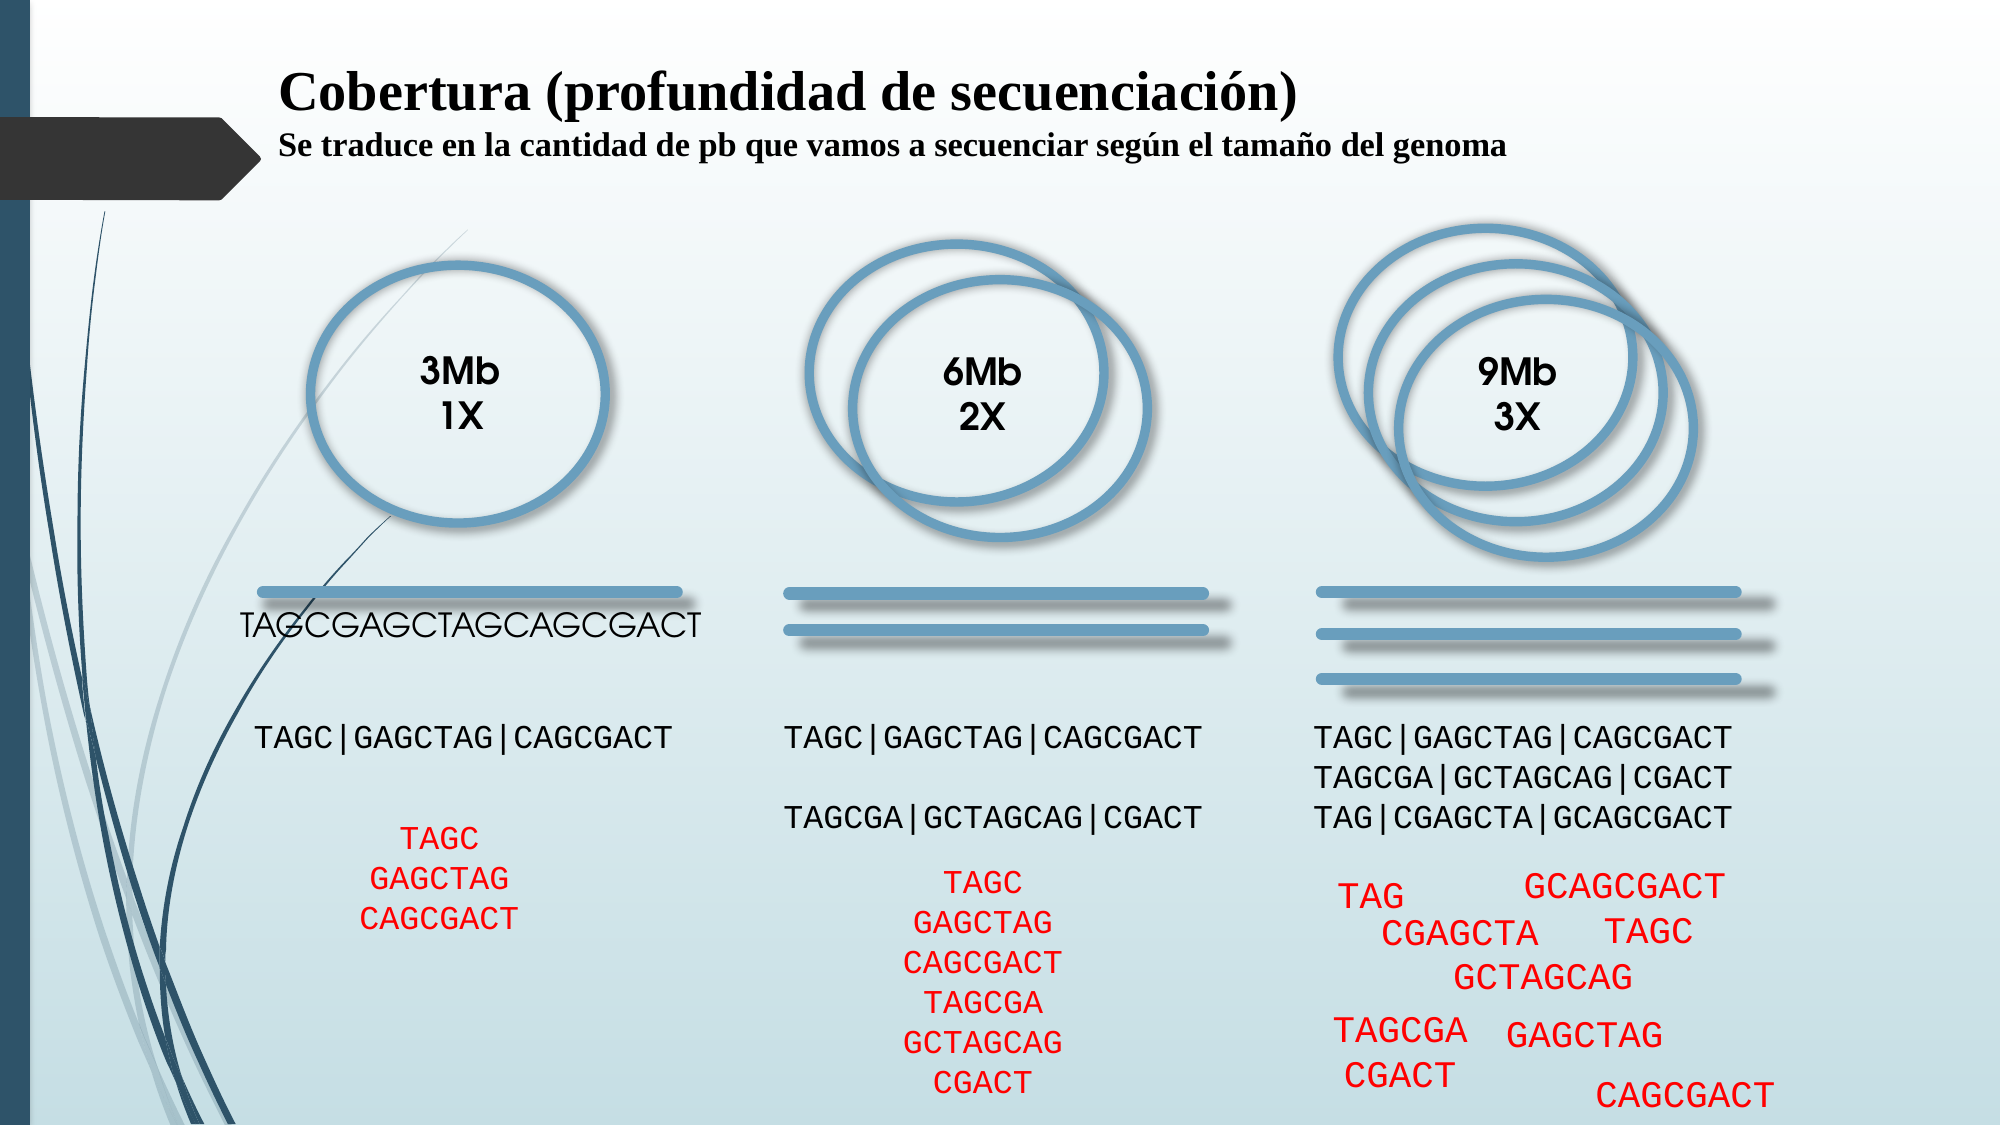

# Cobertura (profundidad de secuenciación) Se traduce en la cantidad de pb que vamos a secuenciar según el tamaño del genoma

3Mb
1X
6Mb
2X
9Mb
3X
TAGCGAGCTAGCAGCGACT
TAGC|GAGCTAG|CAGCGACT
TAGCGA|GCTAGCAG|CGACT
TAG|CGAGCTA|GCAGCGACT
TAGC|GAGCTAG|CAGCGACT

TAGCGA|GCTAGCAG|CGACT
TAGC|GAGCTAG|CAGCGACT
TAGC
GAGCTAG
CAGCGACT
TAGC
GAGCTAG
CAGCGACT
TAGCGA
GCTAGCAG
CGACT
GCAGCGACT
TAG
TAGC
CGAGCTA
GCTAGCAG
TAGCGA
GAGCTAG
CGACT
CAGCGACT